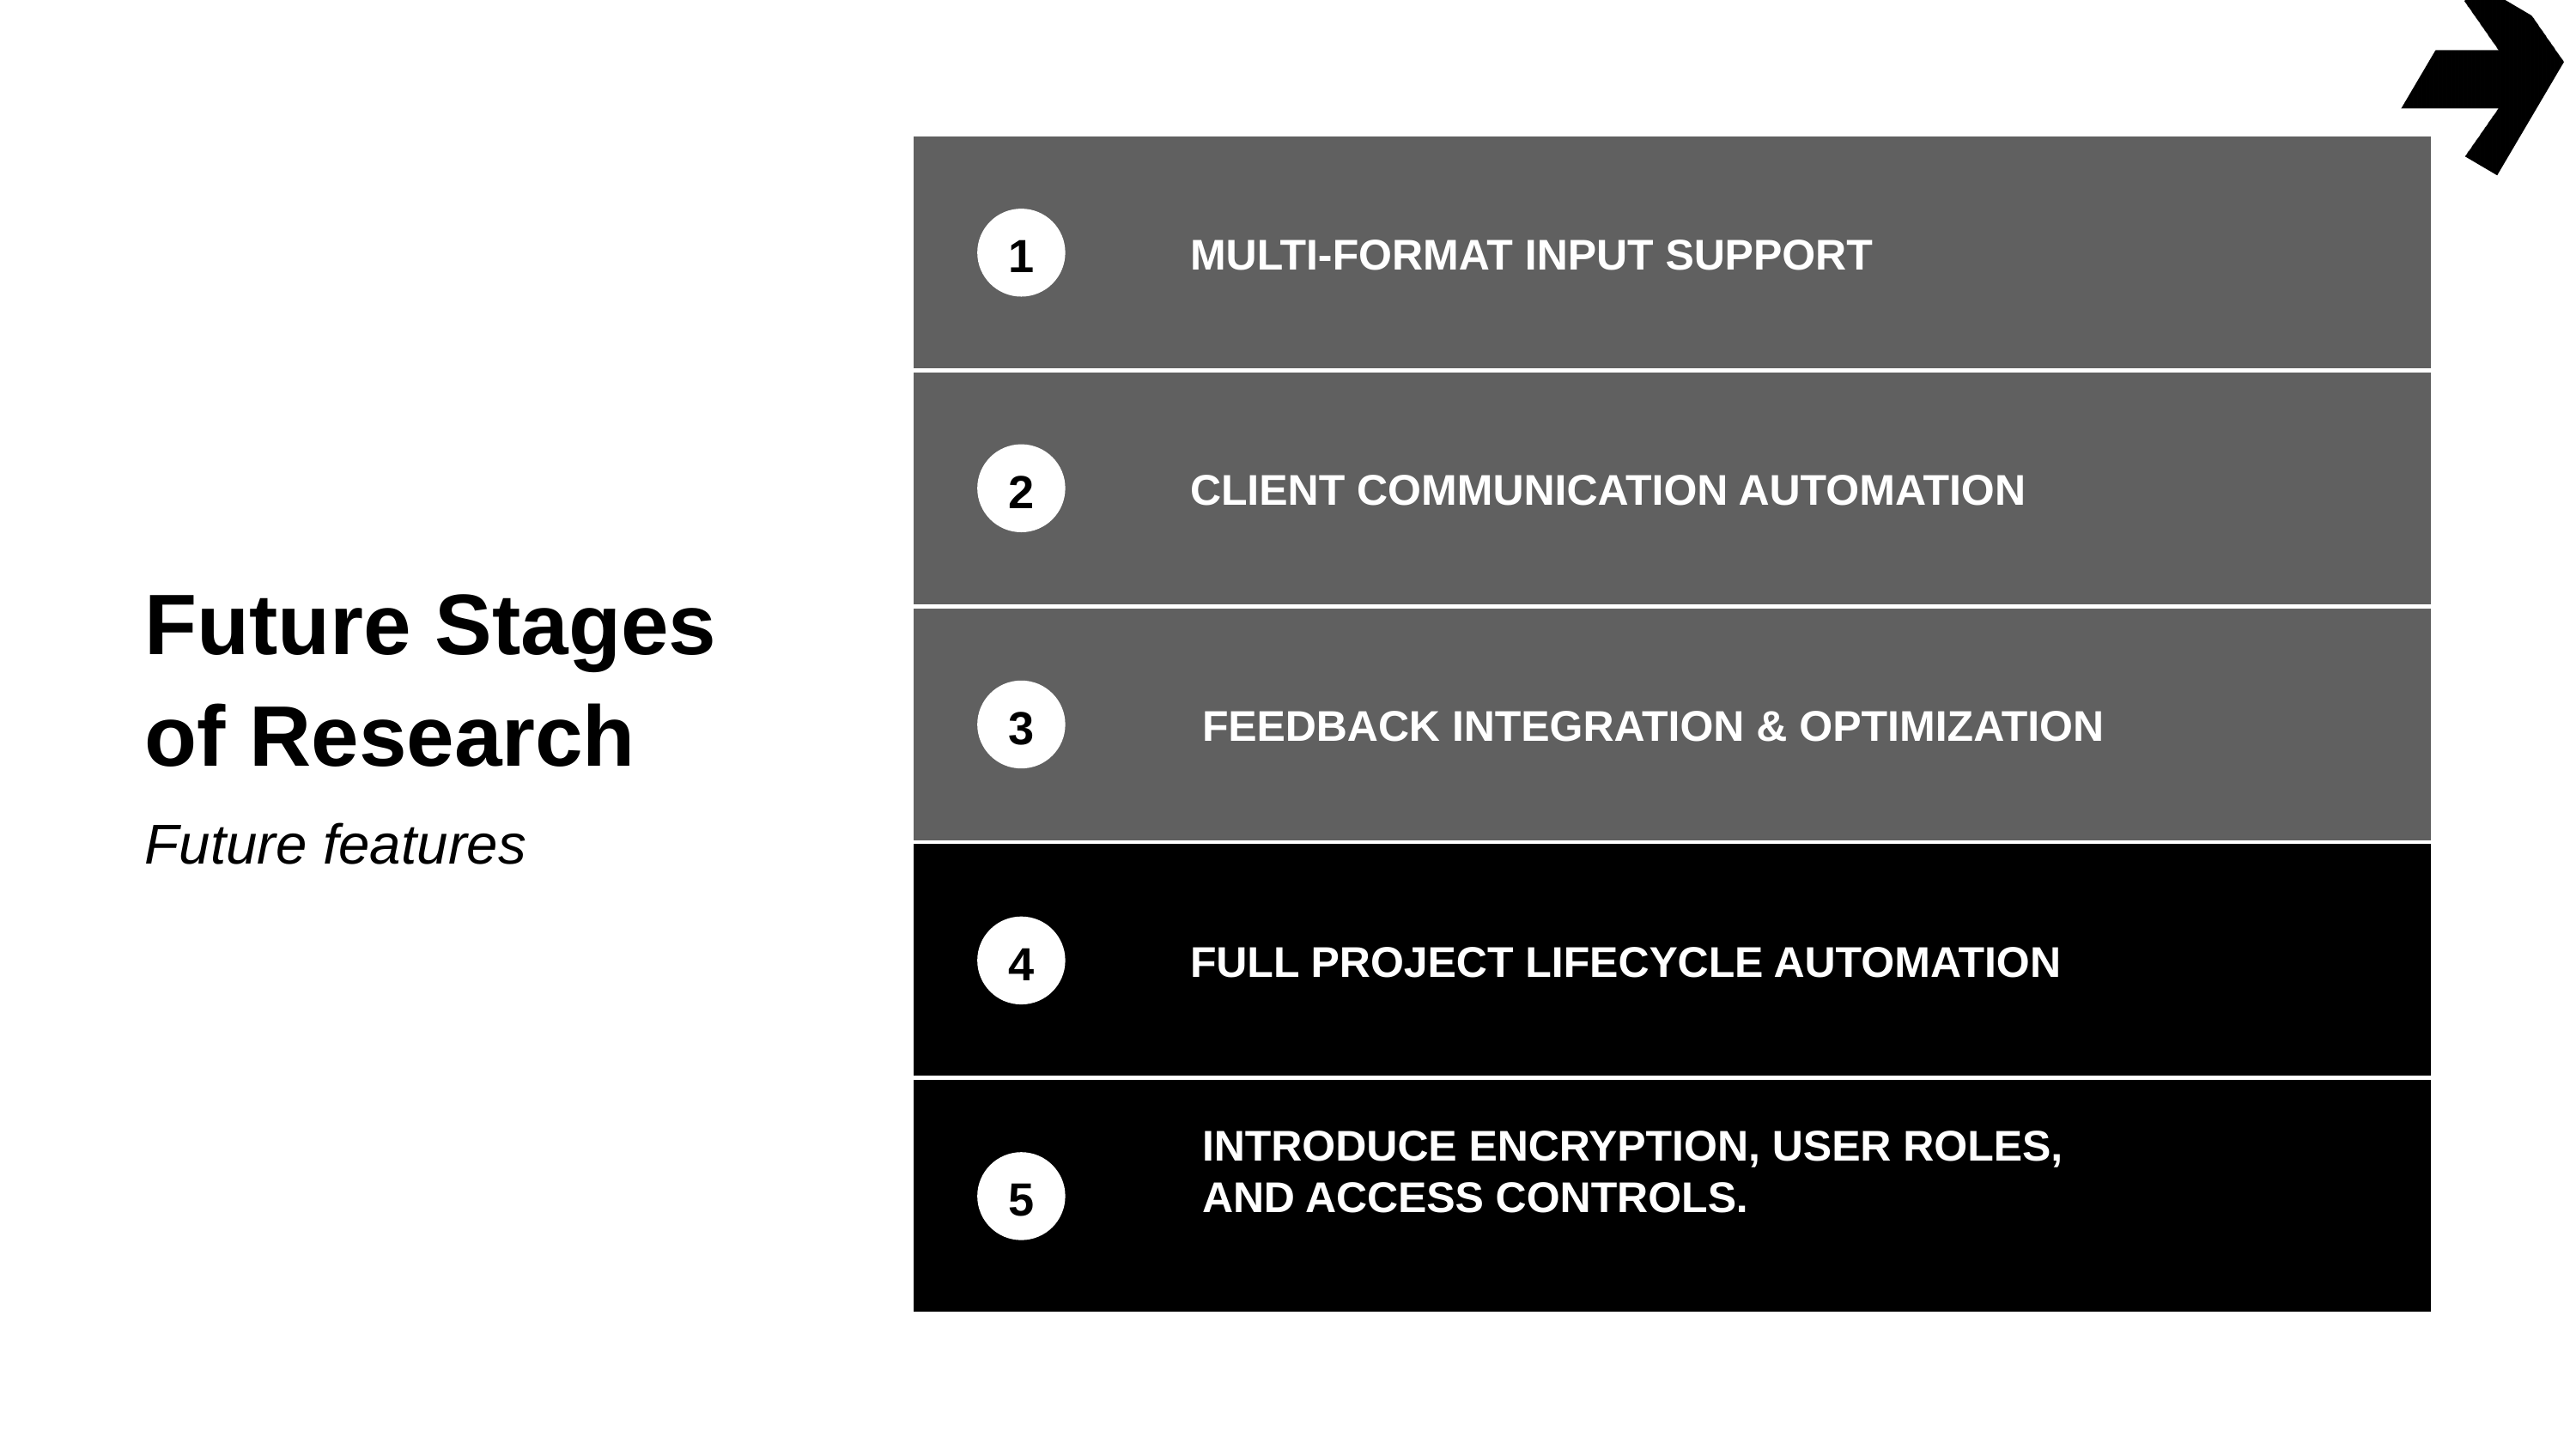

MULTI-FORMAT INPUT SUPPORT

1

                    CLIENT COMMUNICATION AUTOMATION

2
Future Stages
of Research

                     FEEDBACK INTEGRATION & OPTIMIZATION

3
Future features

                    FULL PROJECT LIFECYCLE AUTOMATION

4

                     INTRODUCE ENCRYPTION, USER ROLES,
                     AND ACCESS CONTROLS.

5